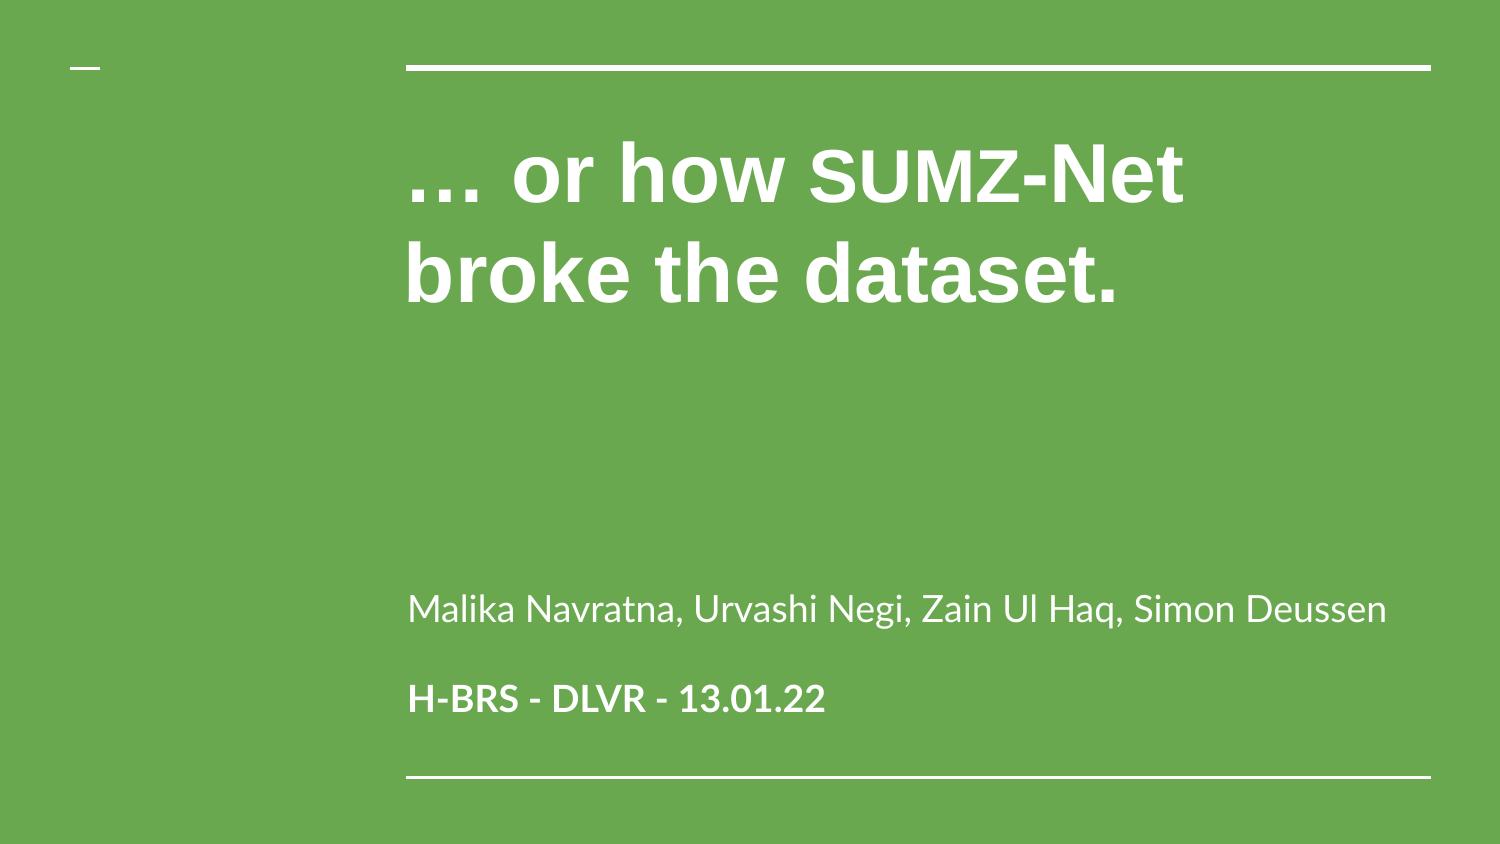

# … or how SUMZ-Net broke the dataset.
Malika Navratna, Urvashi Negi, Zain Ul Haq, Simon Deussen

H-BRS - DLVR - 13.01.22